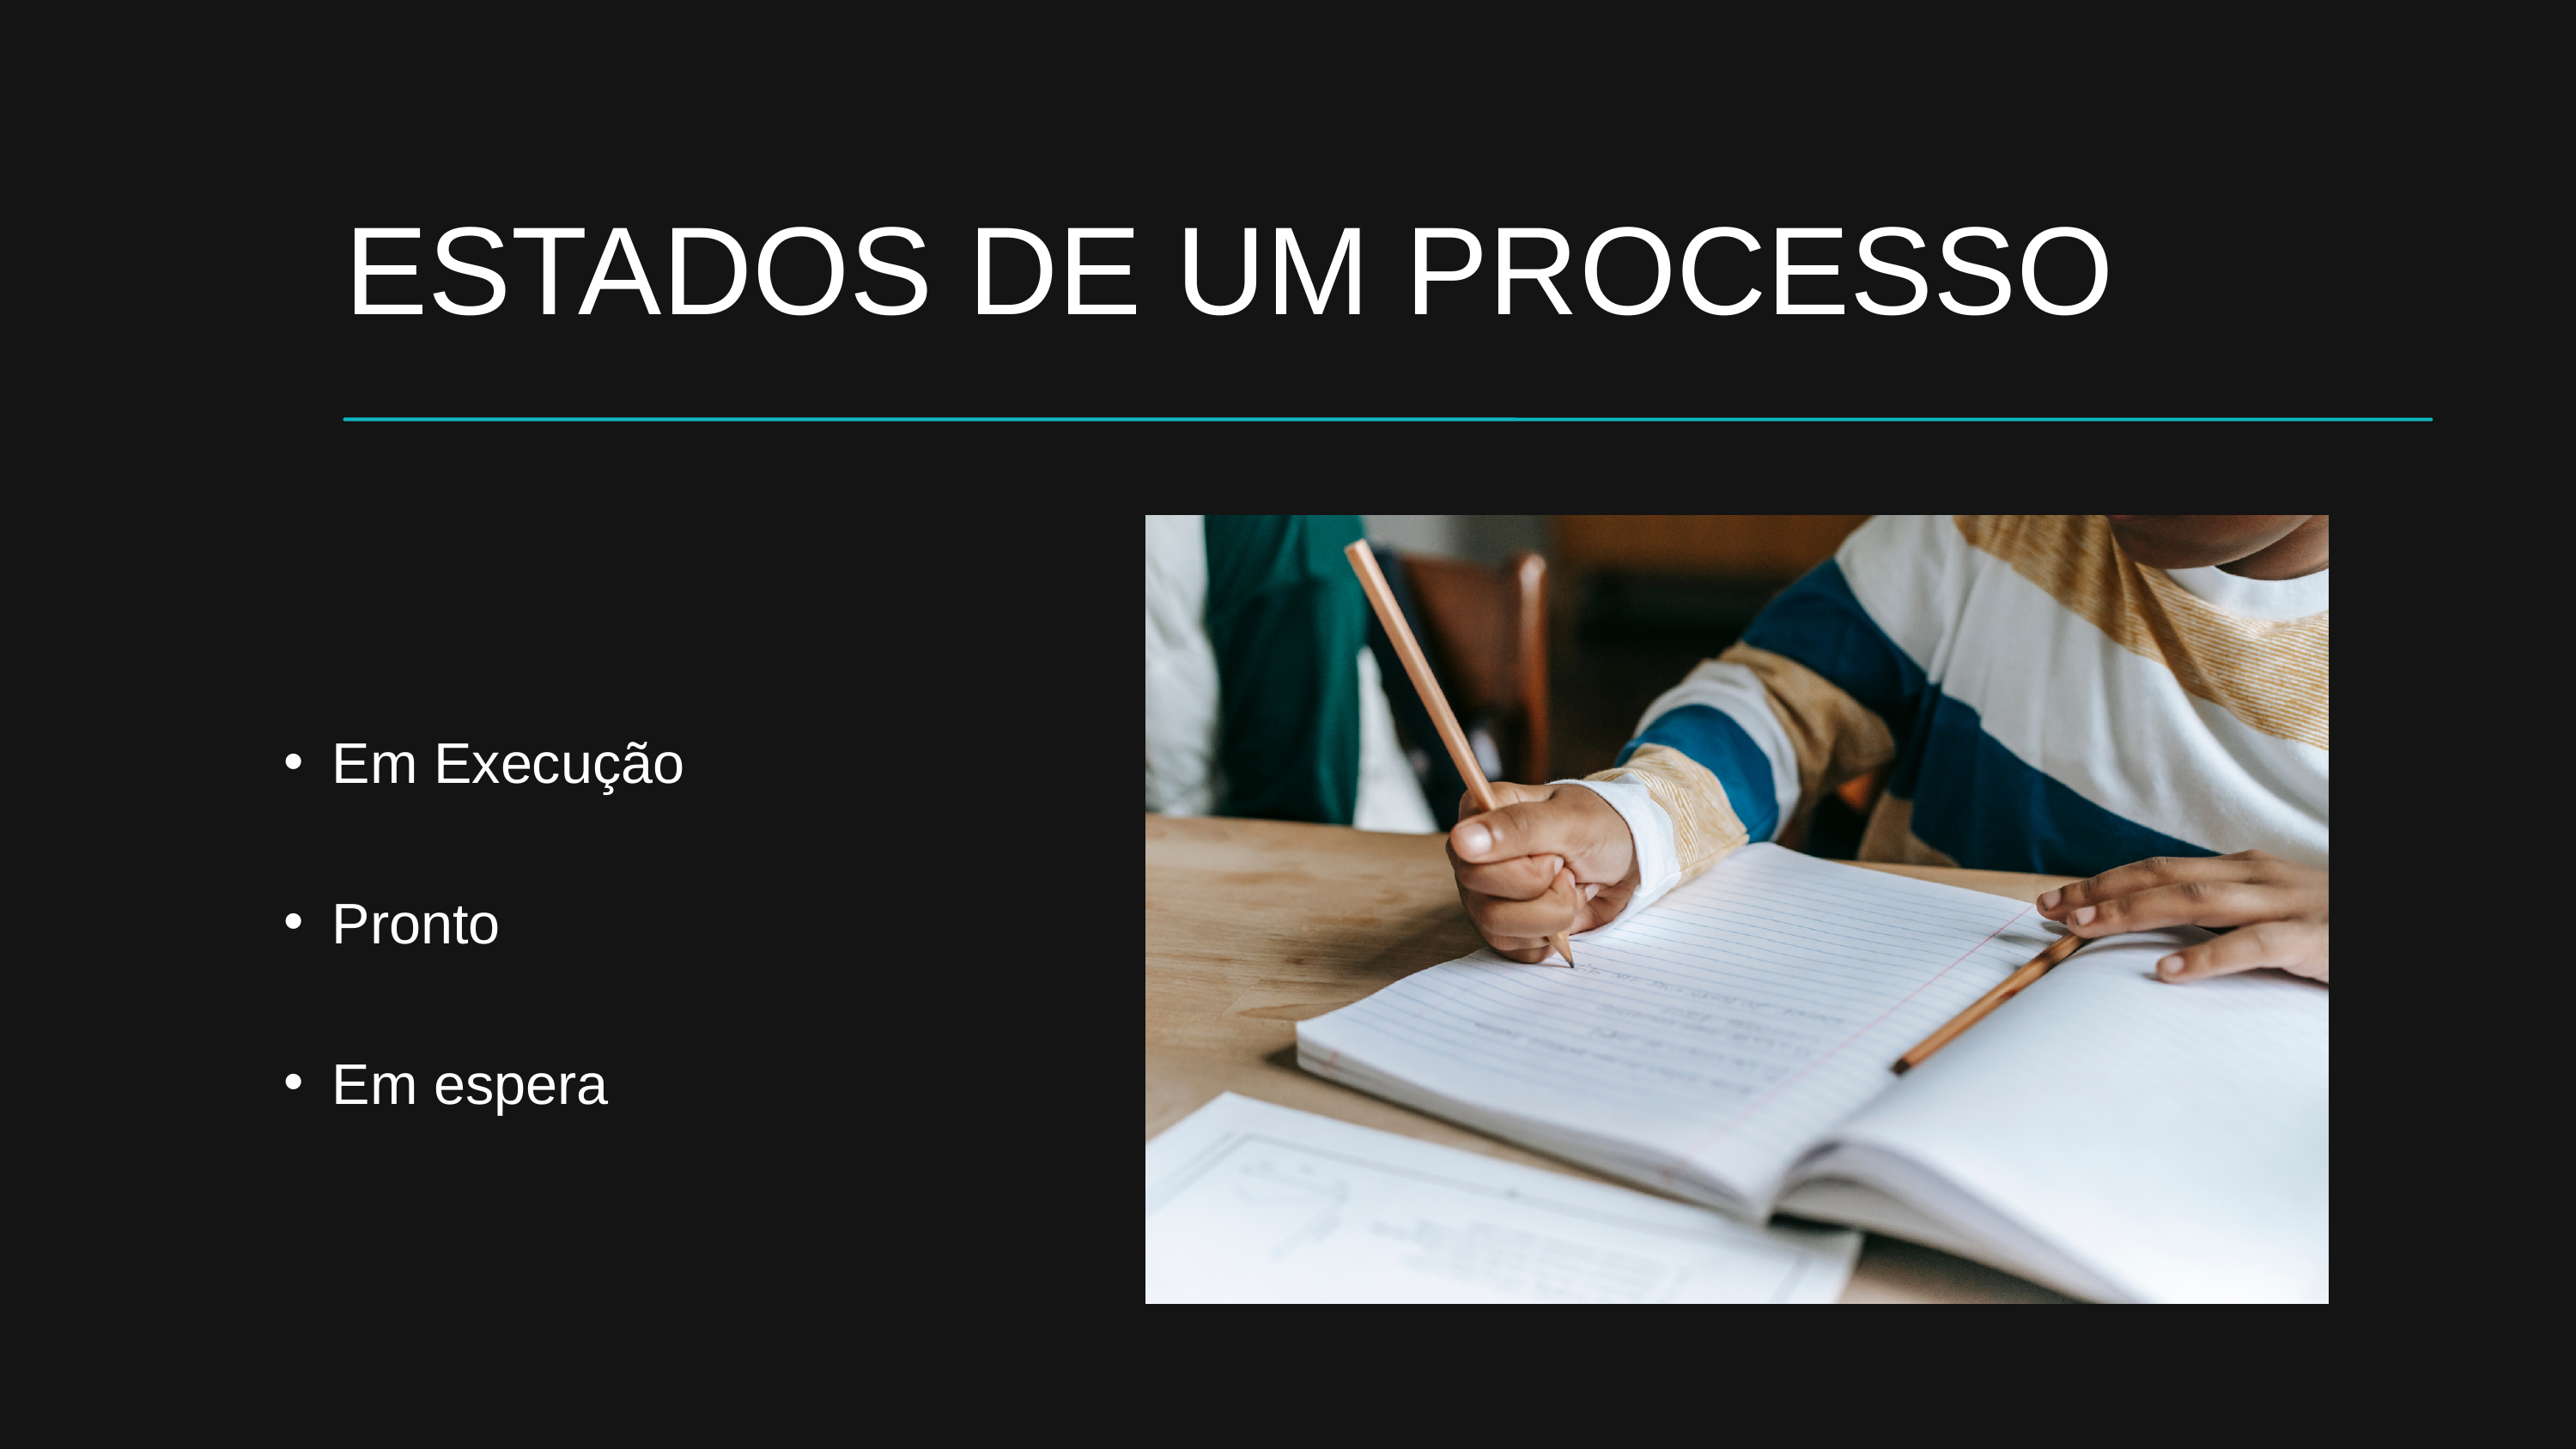

ESTADOS DE UM PROCESSO

Em Execução

Pronto

Em espera